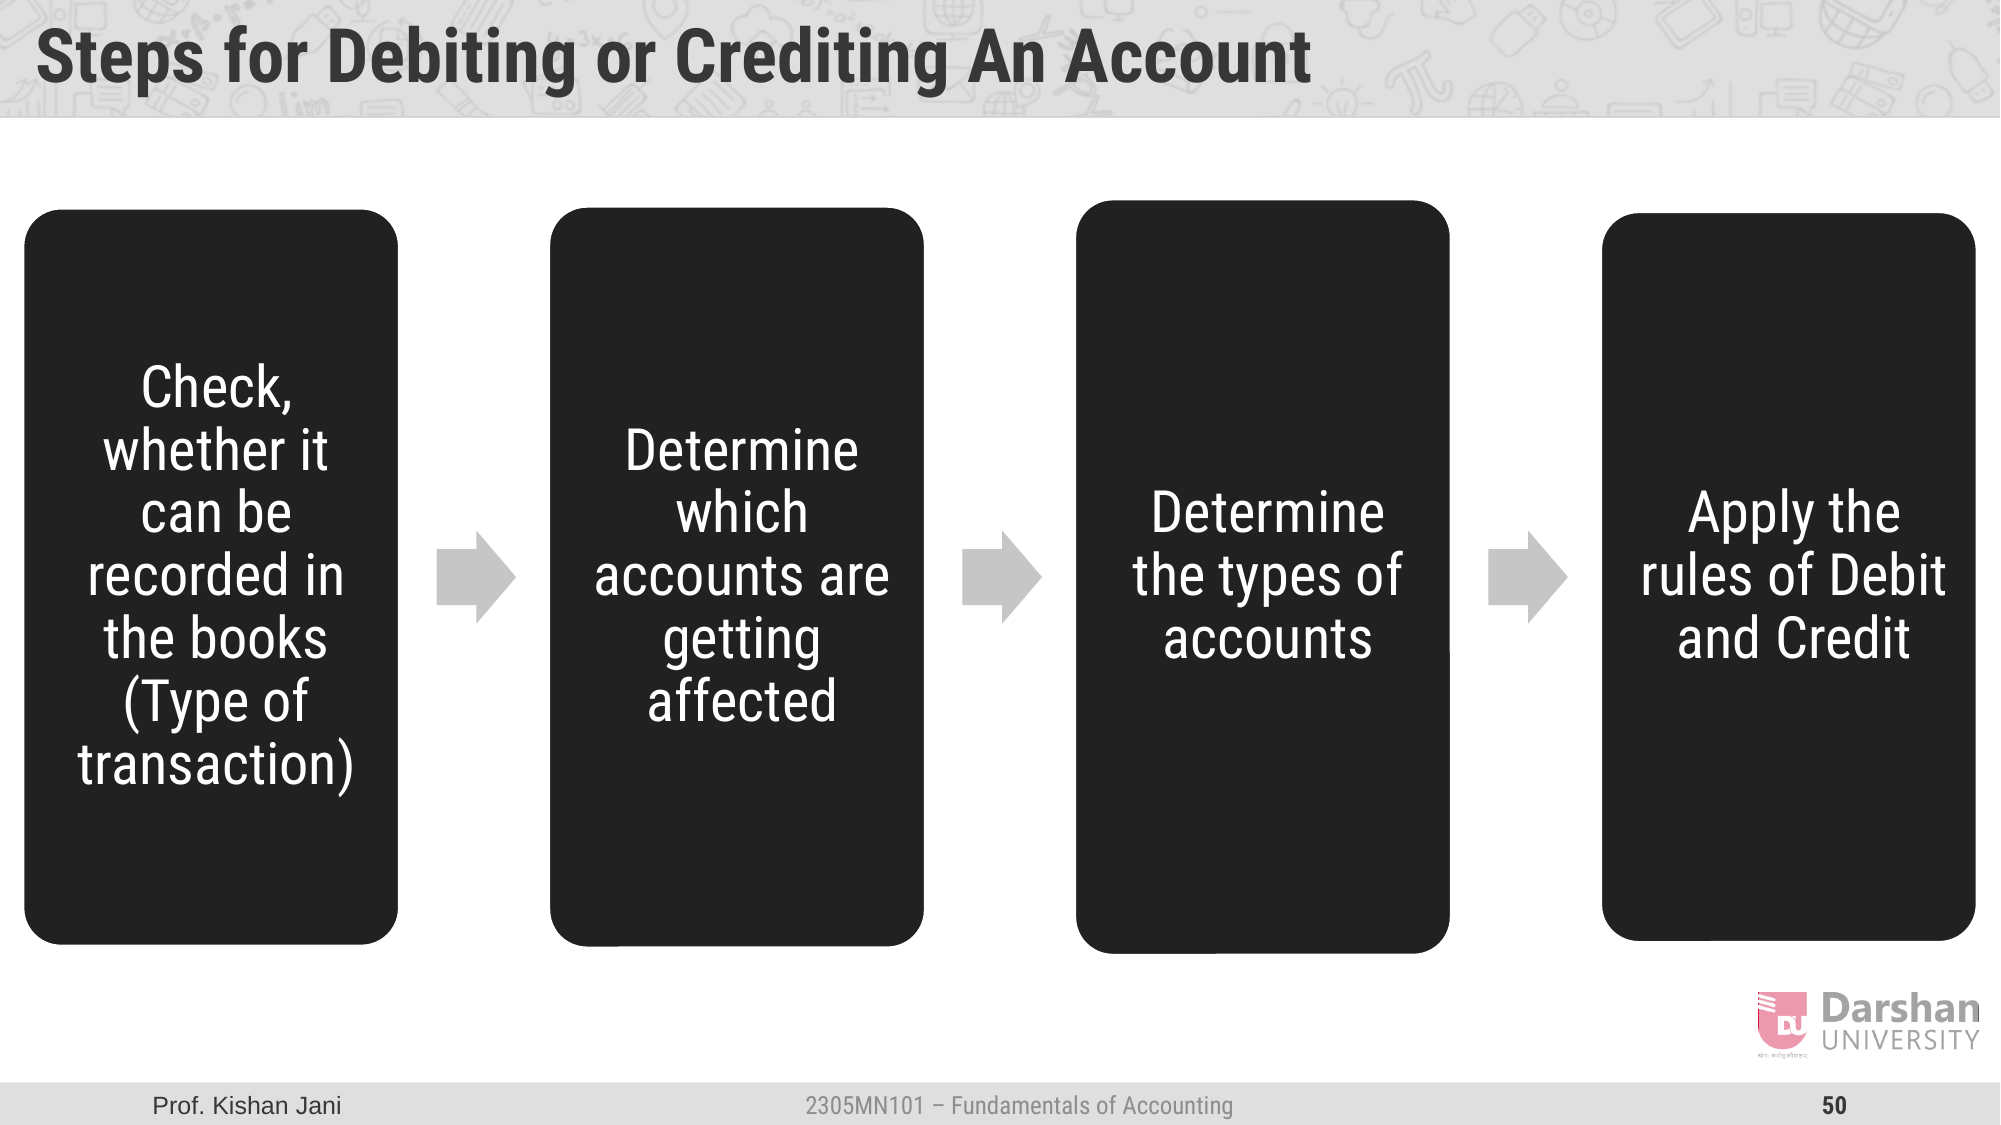

# Steps for Debiting or Crediting An Account
Check, whether it can be recorded in the books (Type of transaction)

Determine which accounts are getting affected

Determine the types of accounts

Apply the rules of Debit and Credit